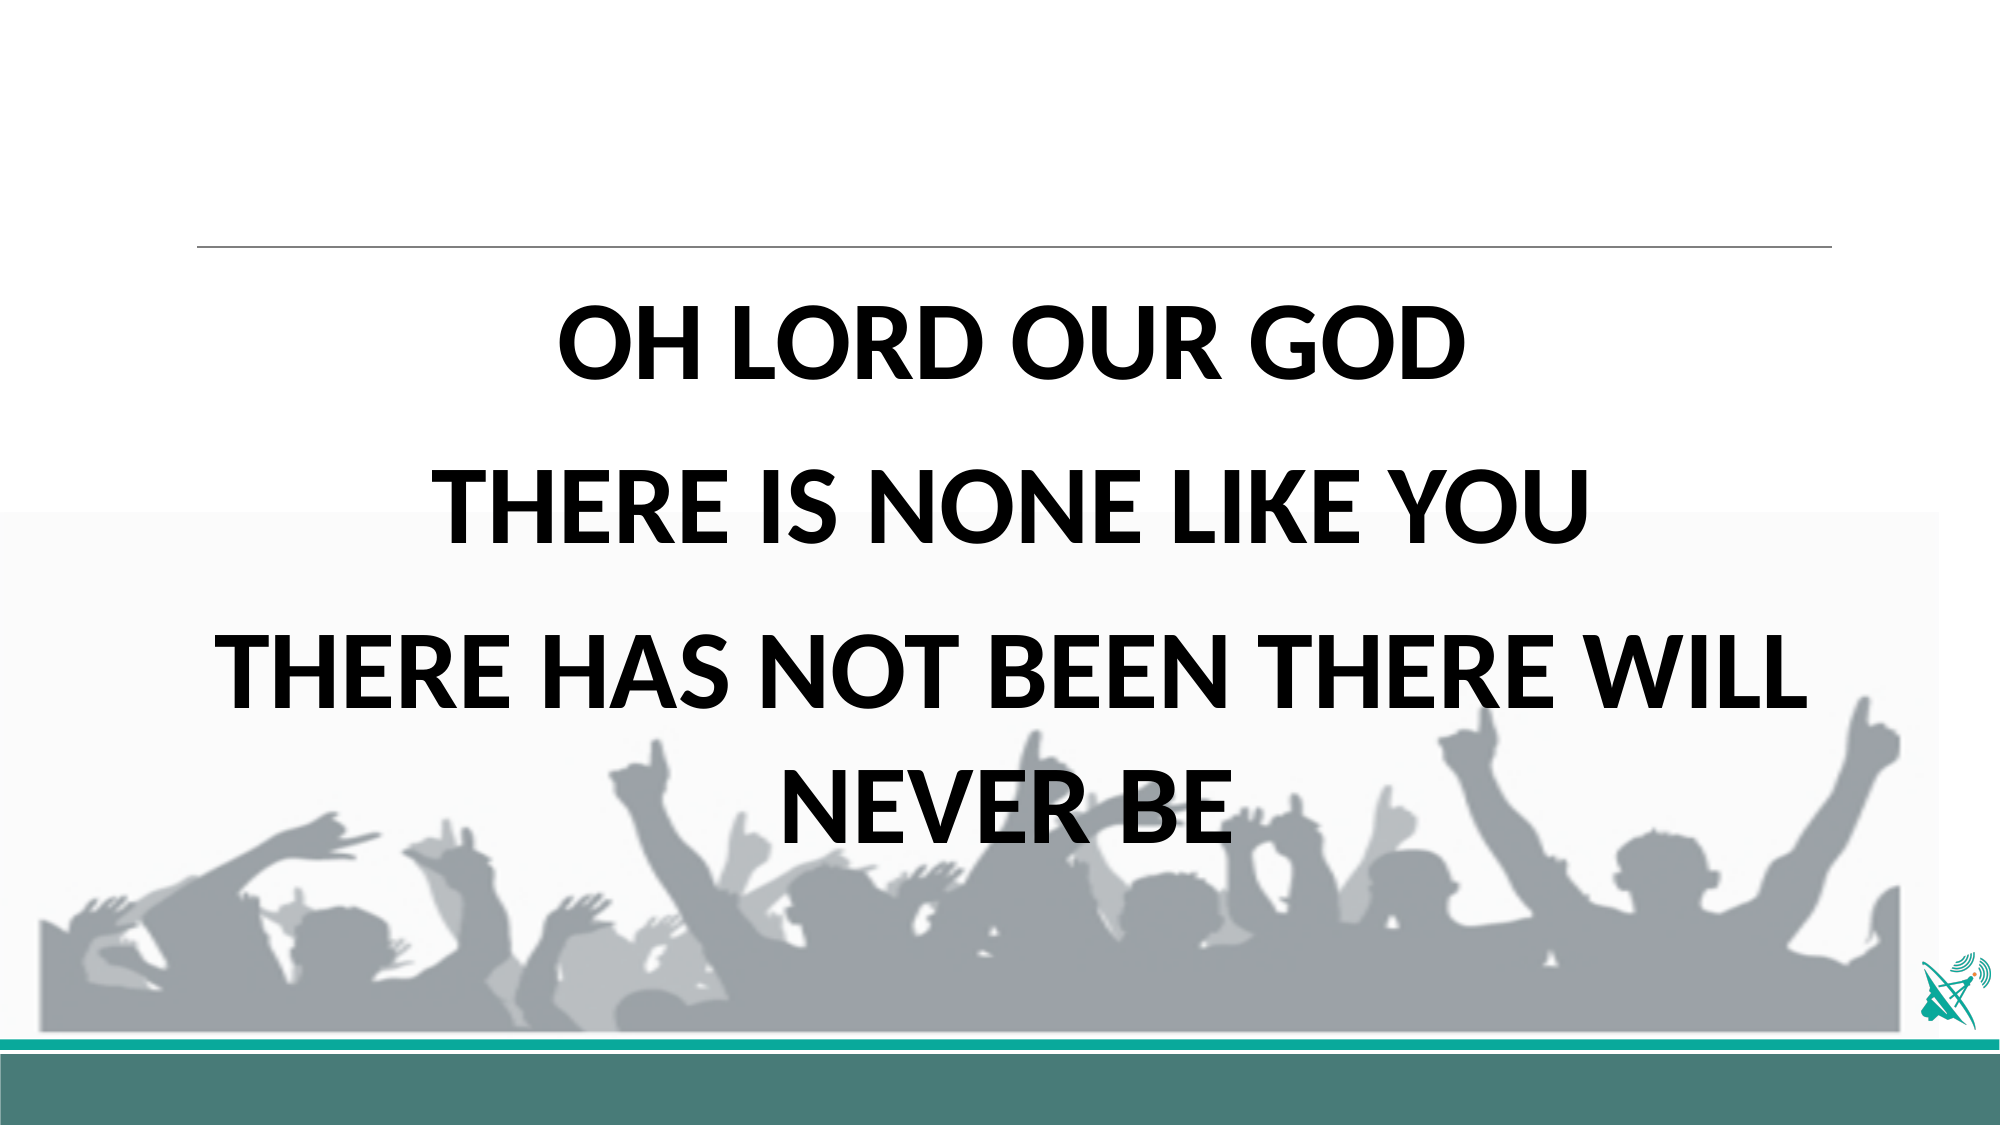

#
OH LORD OUR GOD
THERE IS NONE LIKE YOU
THERE HAS NOT BEEN THERE WILL NEVER BE